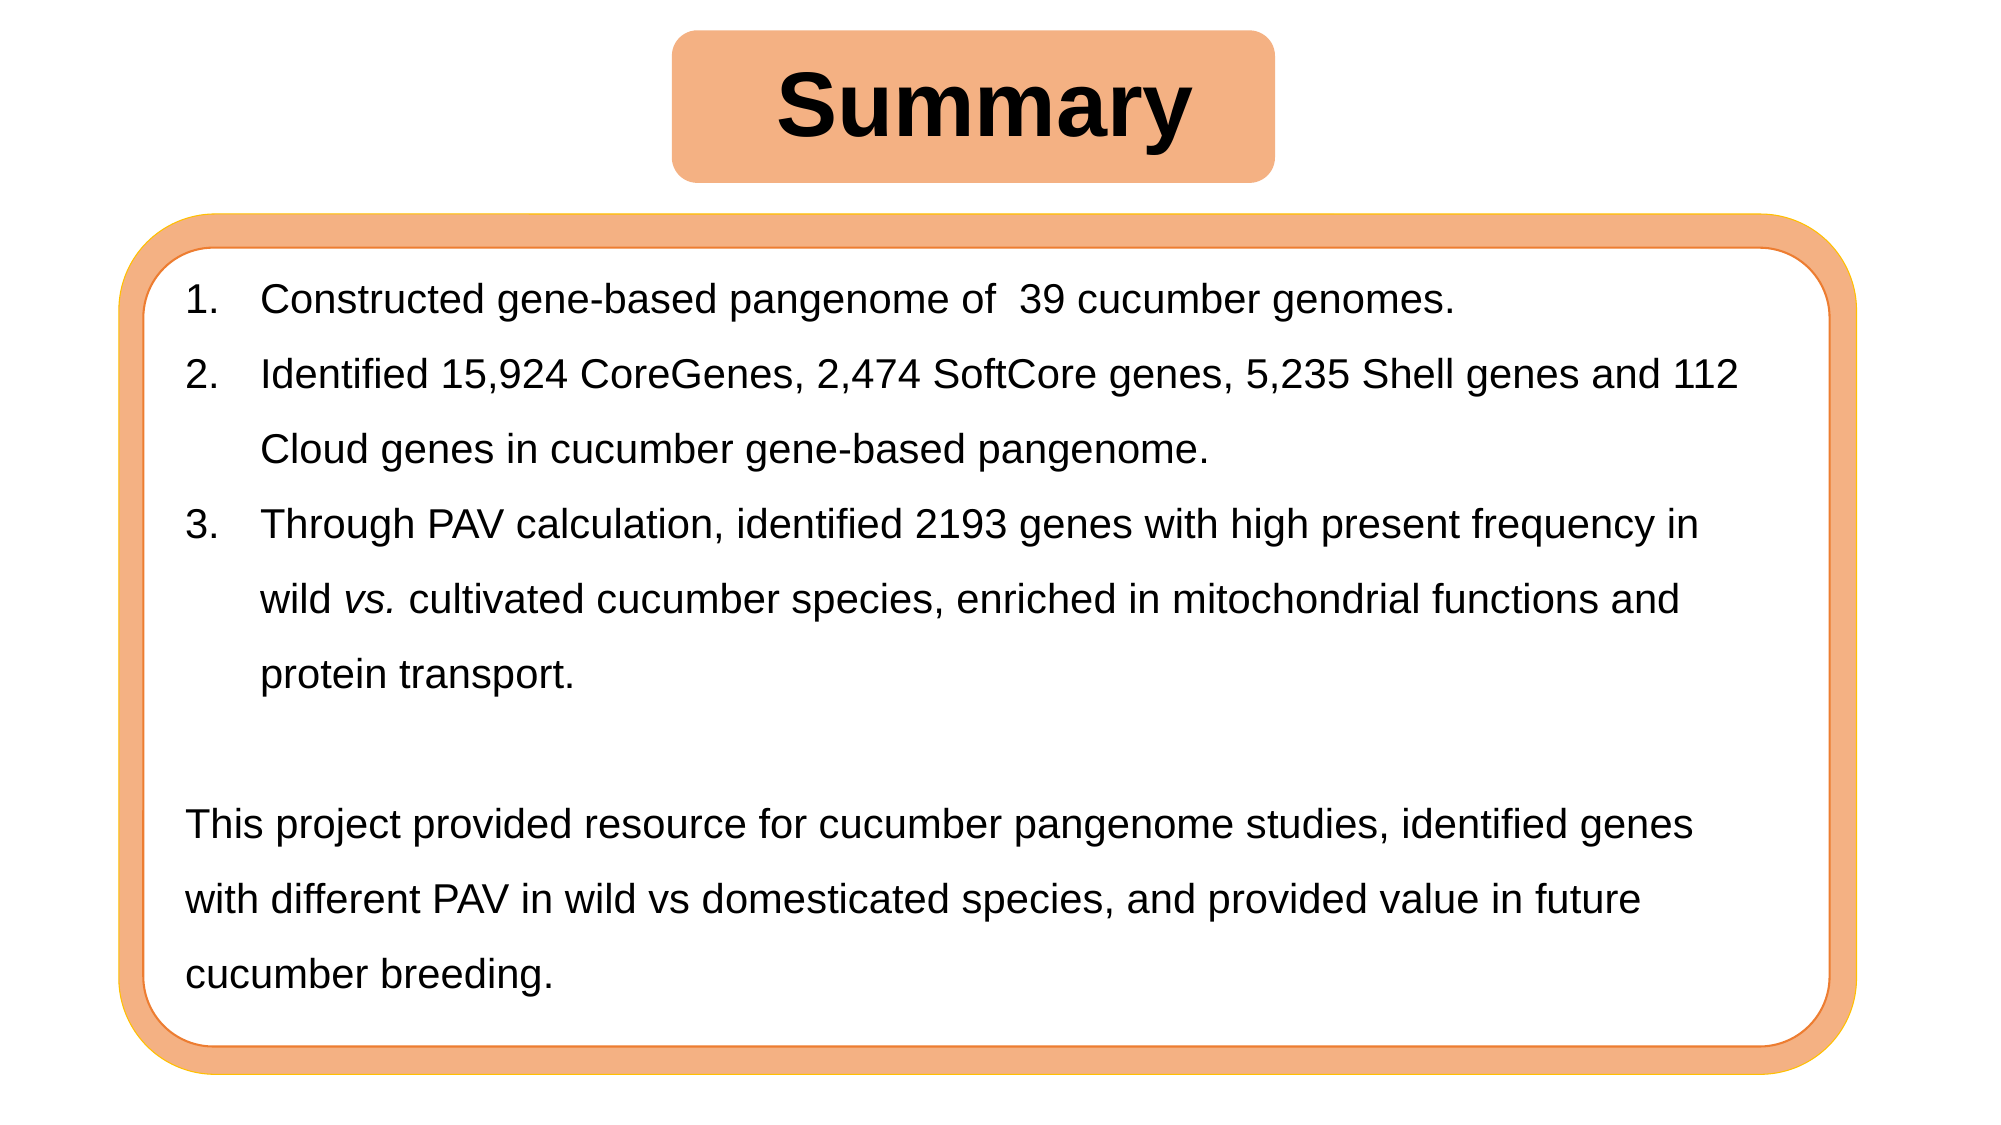

# Summary

Constructed gene-based pangenome of  39 cucumber genomes.
Identified 15,924 CoreGenes, 2,474 SoftCore genes, 5,235 Shell genes and 112 Cloud genes in cucumber gene-based pangenome.
Through PAV calculation, identified 2193 genes with high present frequency in wild vs. cultivated cucumber species, enriched in mitochondrial functions and protein transport.

This project provided resource for cucumber pangenome studies, identified genes with different PAV in wild vs domesticated species, and provided value in future cucumber breeding.